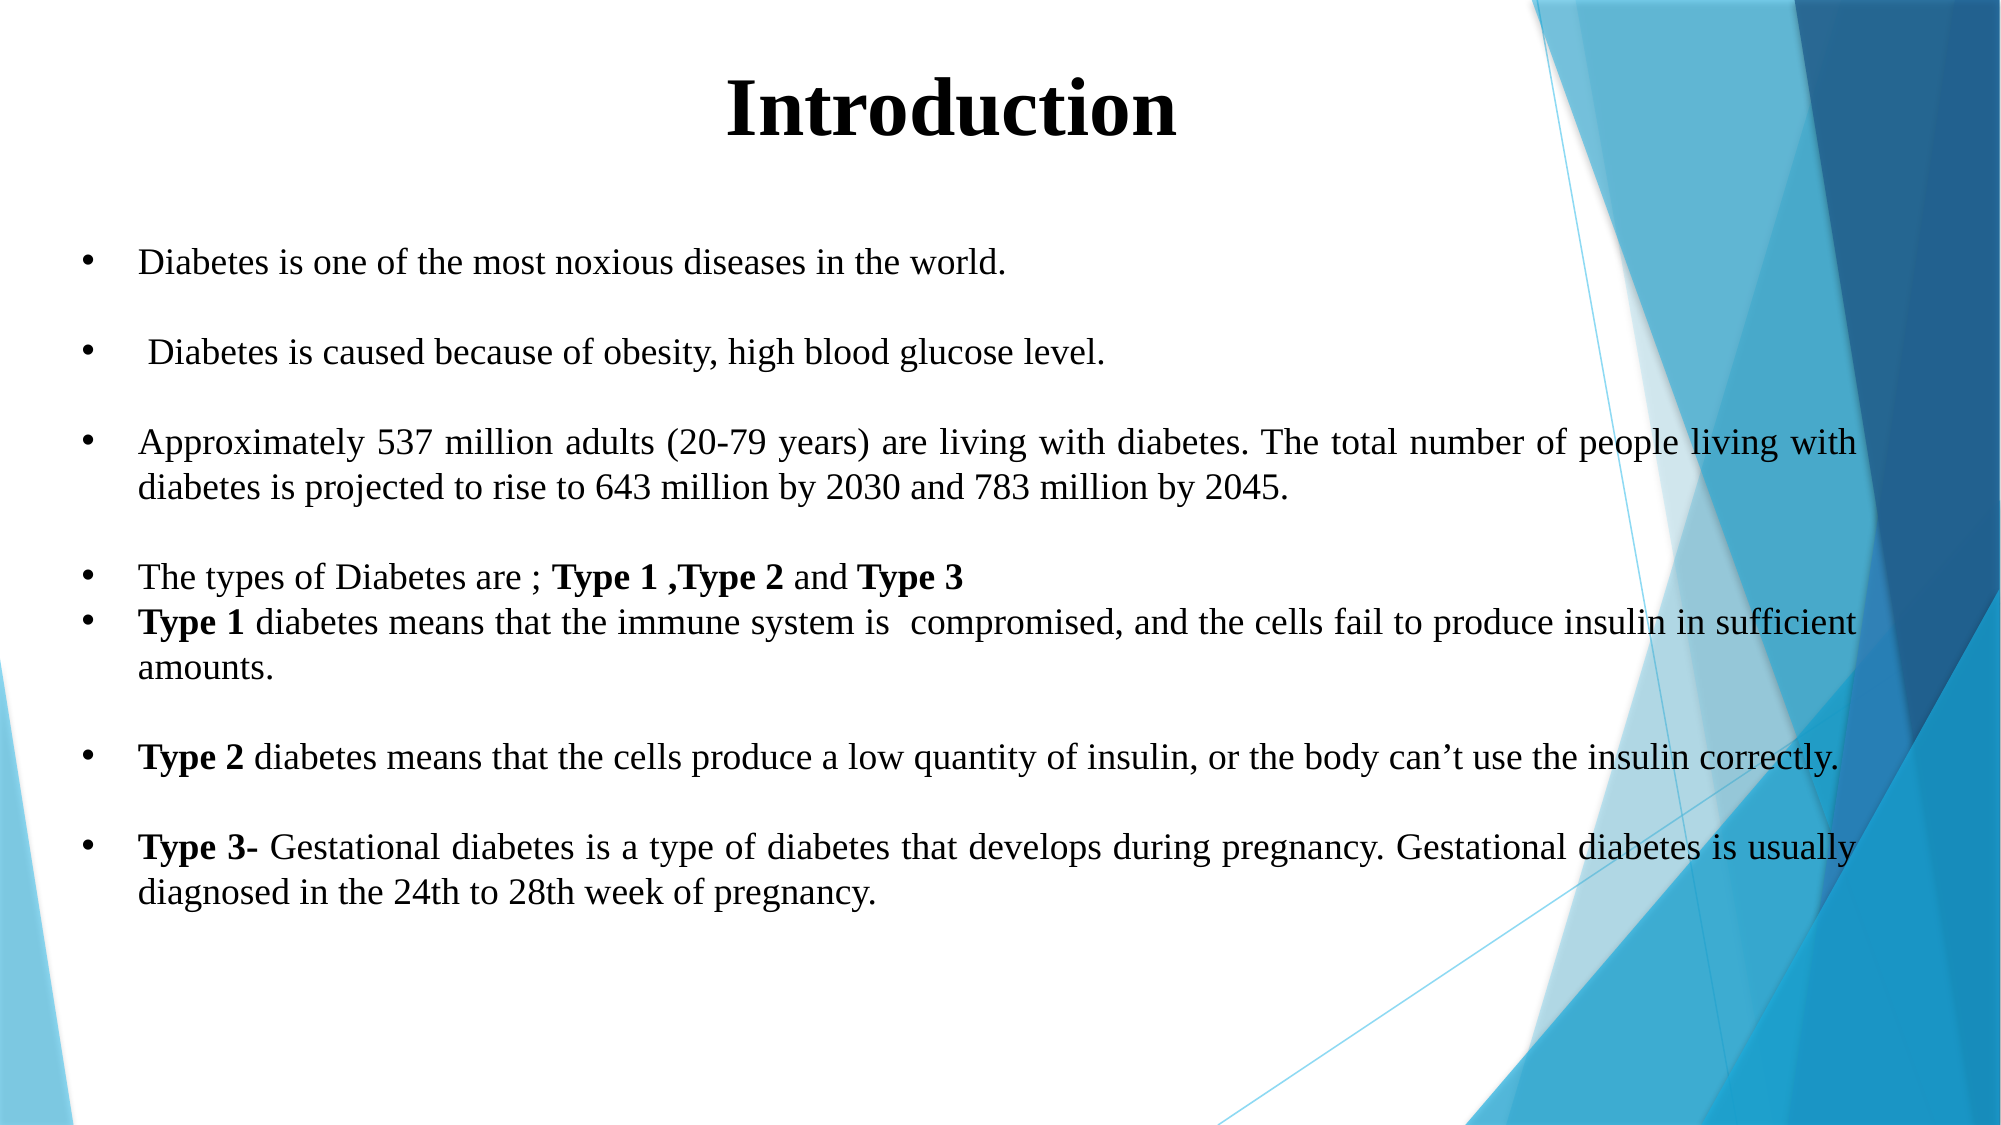

Introduction

Diabetes is one of the most noxious diseases in the world.

 Diabetes is caused because of obesity, high blood glucose level.

Approximately 537 million adults (20-79 years) are living with diabetes. The total number of people living with diabetes is projected to rise to 643 million by 2030 and 783 million by 2045.

The types of Diabetes are ; Type 1 ,Type 2 and Type 3
Type 1 diabetes means that the immune system is  compromised, and the cells fail to produce insulin in sufficient amounts.

Type 2 diabetes means that the cells produce a low quantity of insulin, or the body can’t use the insulin correctly.

Type 3- Gestational diabetes is a type of diabetes that develops during pregnancy. Gestational diabetes is usually diagnosed in the 24th to 28th week of pregnancy.